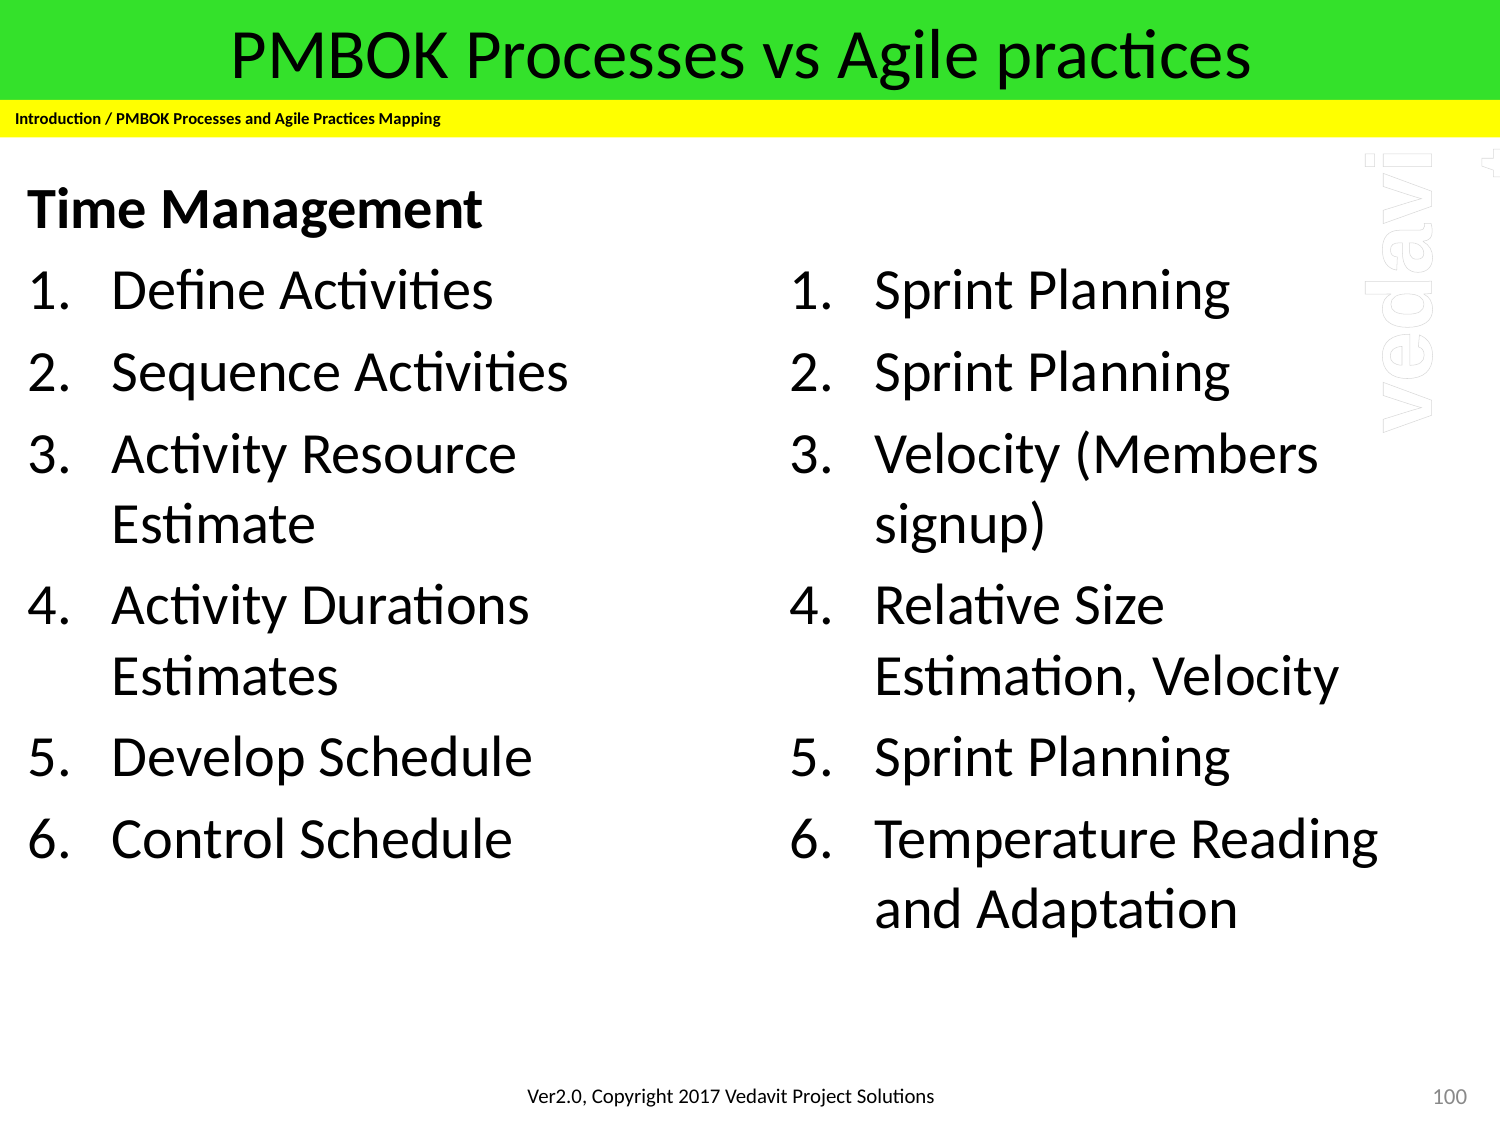

# PMBOK Processes vs Agile practices
Introduction / PMBOK Processes and Agile Practices Mapping

Time Management
Define Activities
Sequence Activities
Activity Resource Estimate
Activity Durations Estimates
Develop Schedule
Control Schedule

Sprint Planning
Sprint Planning
Velocity (Members signup)
Relative Size Estimation, Velocity
Sprint Planning
Temperature Reading and Adaptation
100